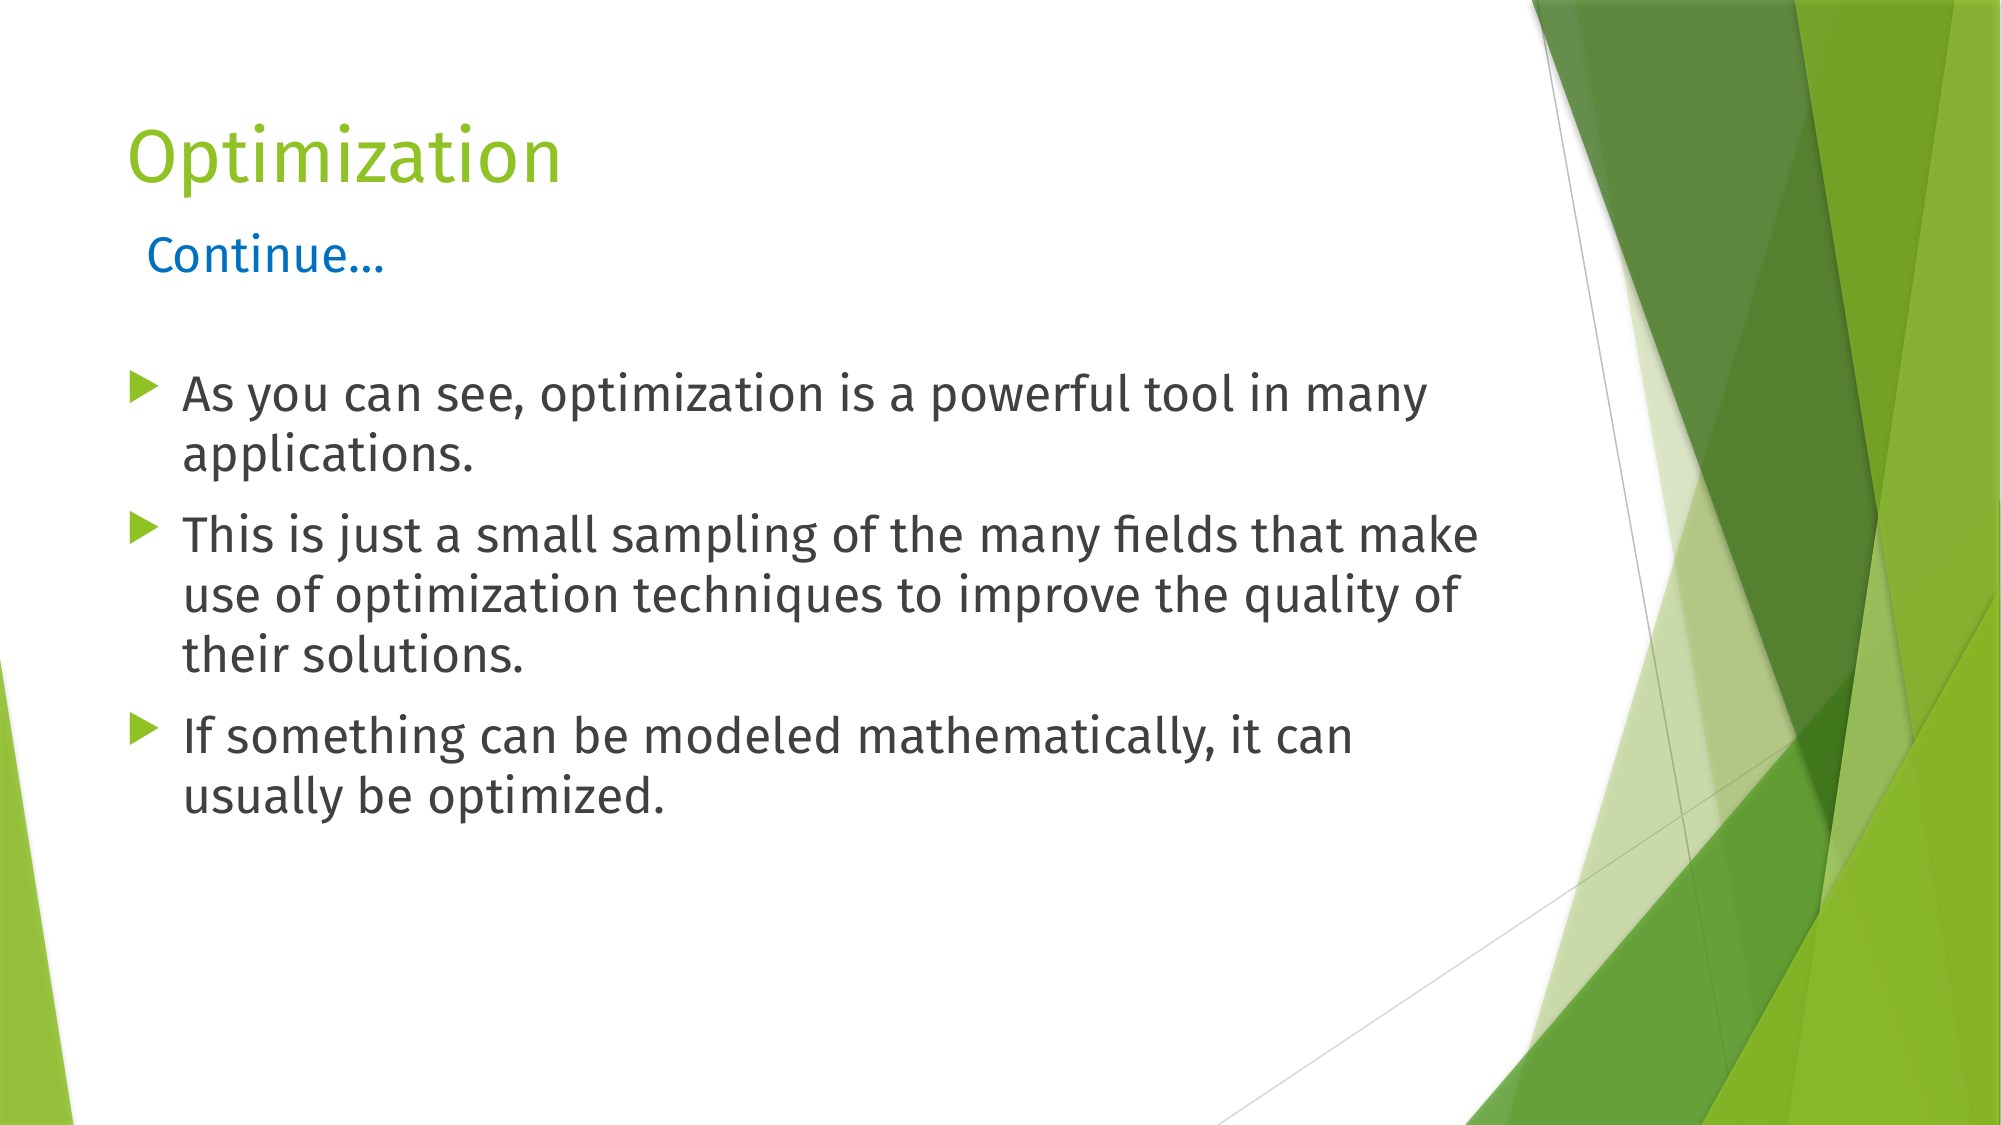

# Optimization Continue…
As you can see, optimization is a powerful tool in many applications.
This is just a small sampling of the many fields that make use of optimization techniques to improve the quality of their solutions.
If something can be modeled mathematically, it can usually be optimized.